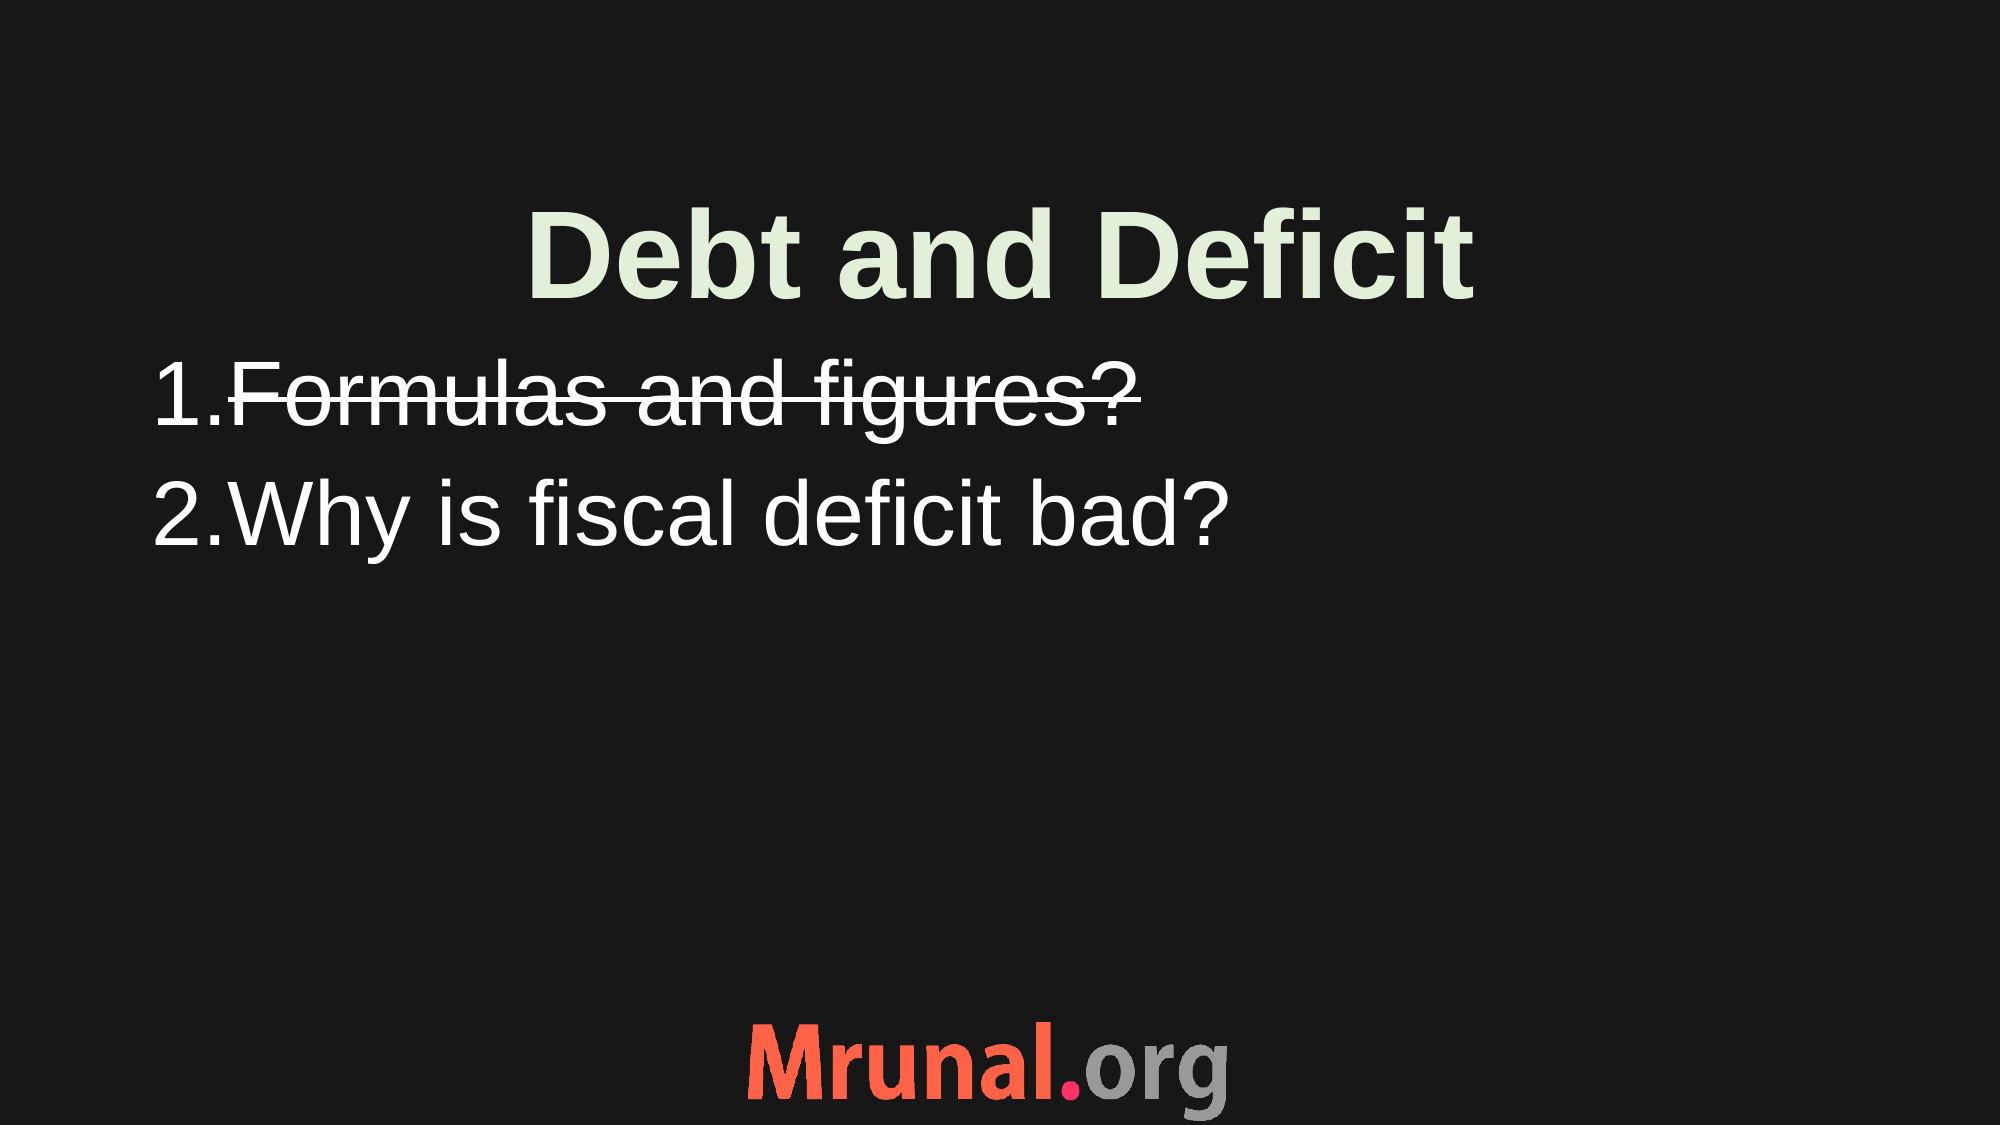

# Debt and Deficit
Formulas and figures?
Why is fiscal deficit bad?